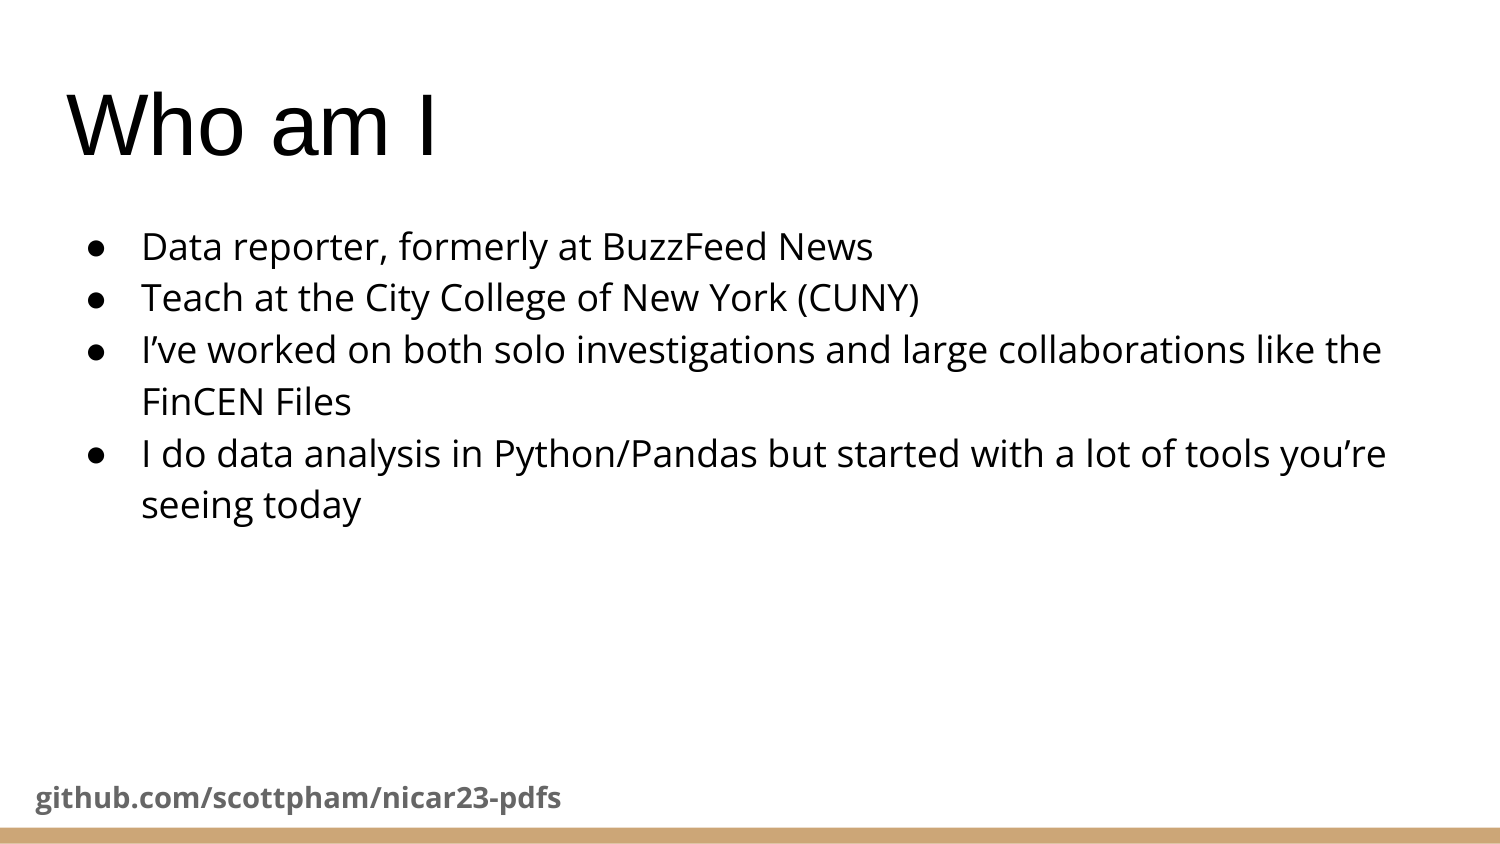

# Who am I
Data reporter, formerly at BuzzFeed News
Teach at the City College of New York (CUNY)
I’ve worked on both solo investigations and large collaborations like the FinCEN Files
I do data analysis in Python/Pandas but started with a lot of tools you’re seeing today